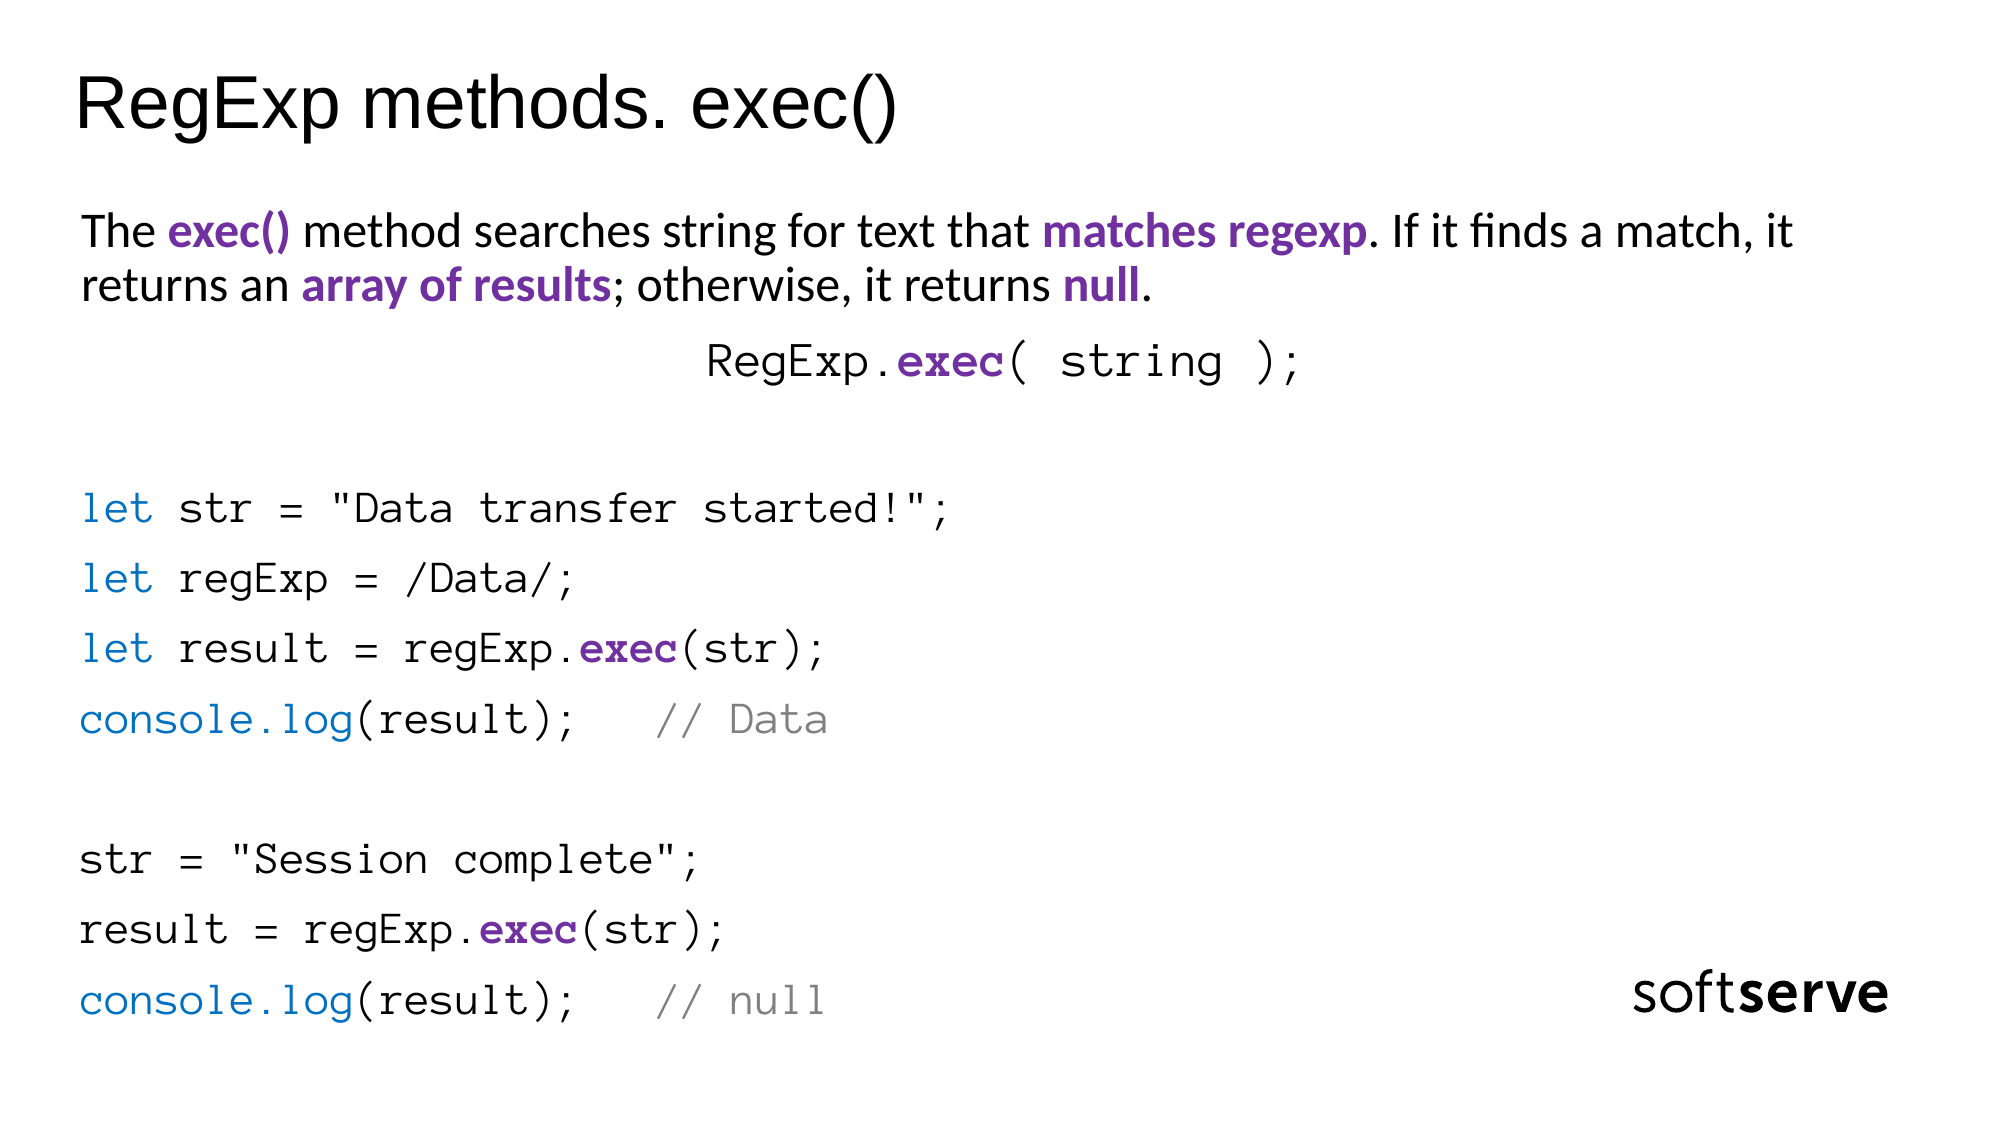

# RegExp methods. exec()
The exec() method searches string for text that matches regexp. If it finds a match, it returns an array of results; otherwise, it returns null.
				 RegExp.exec( string );

let str = "Data transfer started!";
let regExp = /Data/;
let result = regExp.exec(str);
console.log(result);   // Data

str = "Session complete";
result = regExp.exec(str);
console.log(result);   // null